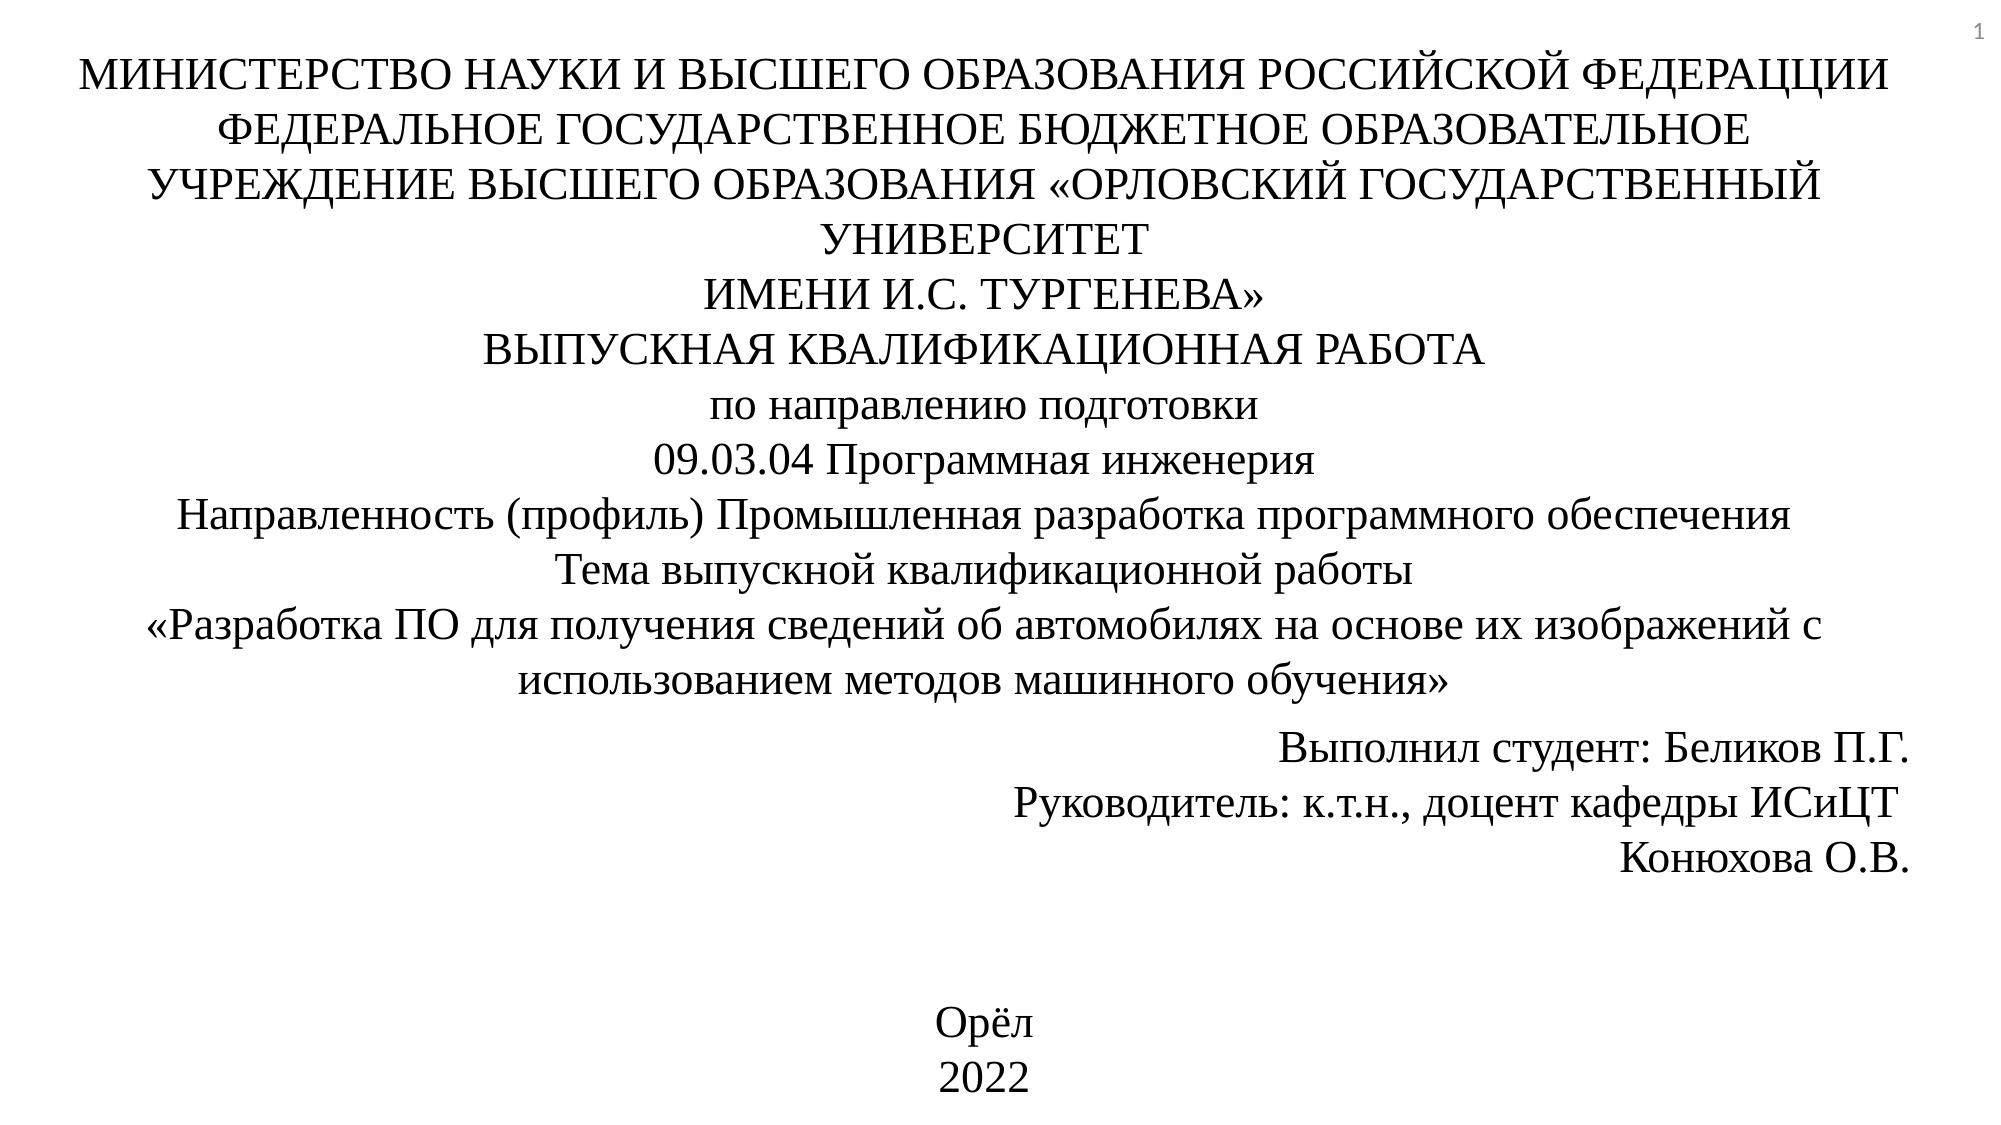

1
МИНИСТЕРСТВО НАУКИ И ВЫСШЕГО ОБРАЗОВАНИЯ РОССИЙСКОЙ ФЕДЕРАЦЦИИ
ФЕДЕРАЛЬНОЕ ГОСУДАРСТВЕННОЕ БЮДЖЕТНОЕ ОБРАЗОВАТЕЛЬНОЕ
УЧРЕЖДЕНИЕ ВЫСШЕГО ОБРАЗОВАНИЯ «ОРЛОВСКИЙ ГОСУДАРСТВЕННЫЙ
УНИВЕРСИТЕТ
ИМЕНИ И.С. ТУРГЕНЕВА»
ВЫПУСКНАЯ КВАЛИФИКАЦИОННАЯ РАБОТА
по направлению подготовки
09.03.04 Программная инженерия
Направленность (профиль) Промышленная разработка программного обеспечения
Тема выпускной квалификационной работы
«Разработка ПО для получения сведений об автомобилях на основе их изображений с использованием методов машинного обучения»
Выполнил студент: Беликов П.Г.
Руководитель: к.т.н., доцент кафедры ИСиЦТ
Конюхова О.В.

Орёл
2022